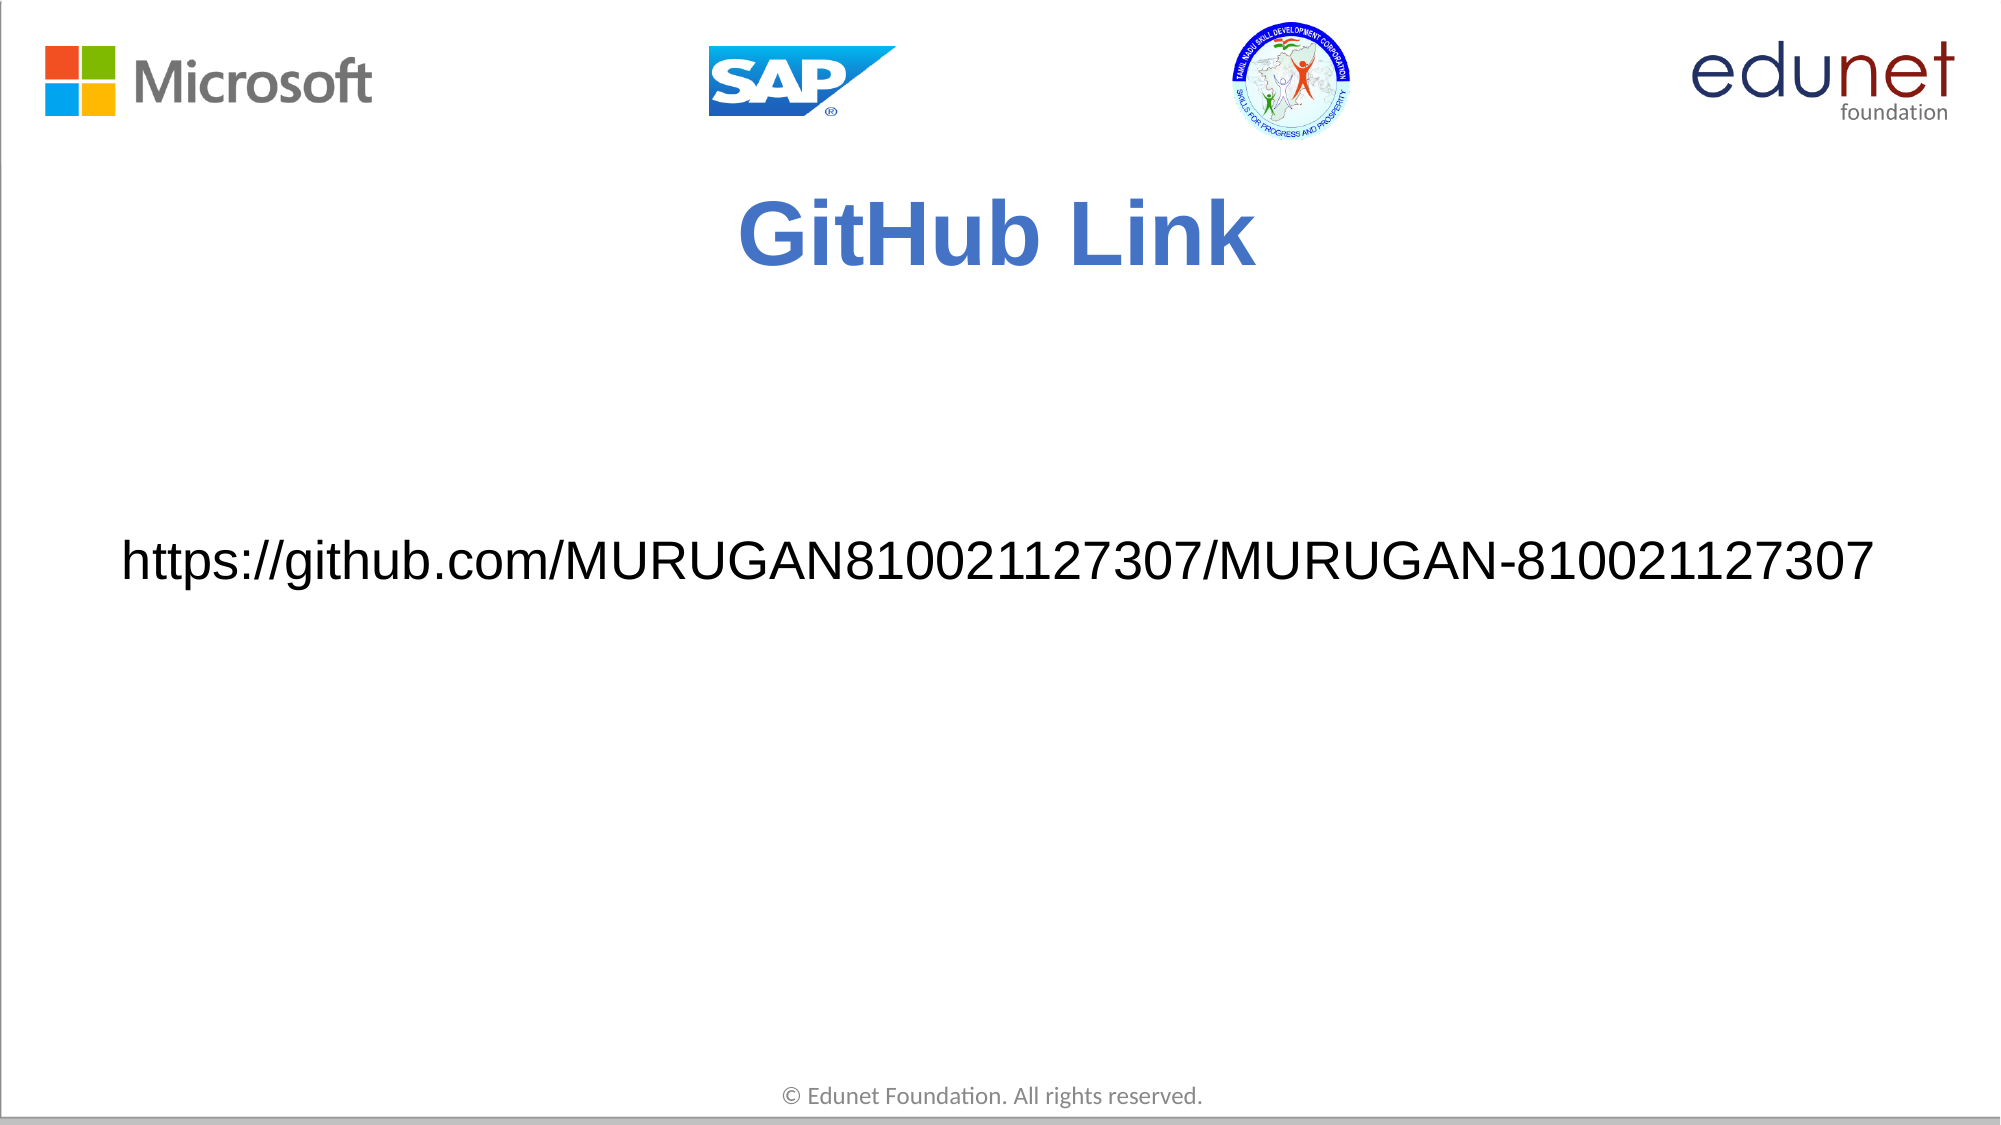

# GitHub Link
https://github.com/MURUGAN810021127307/MURUGAN-810021127307
© Edunet Foundation. All rights reserved.